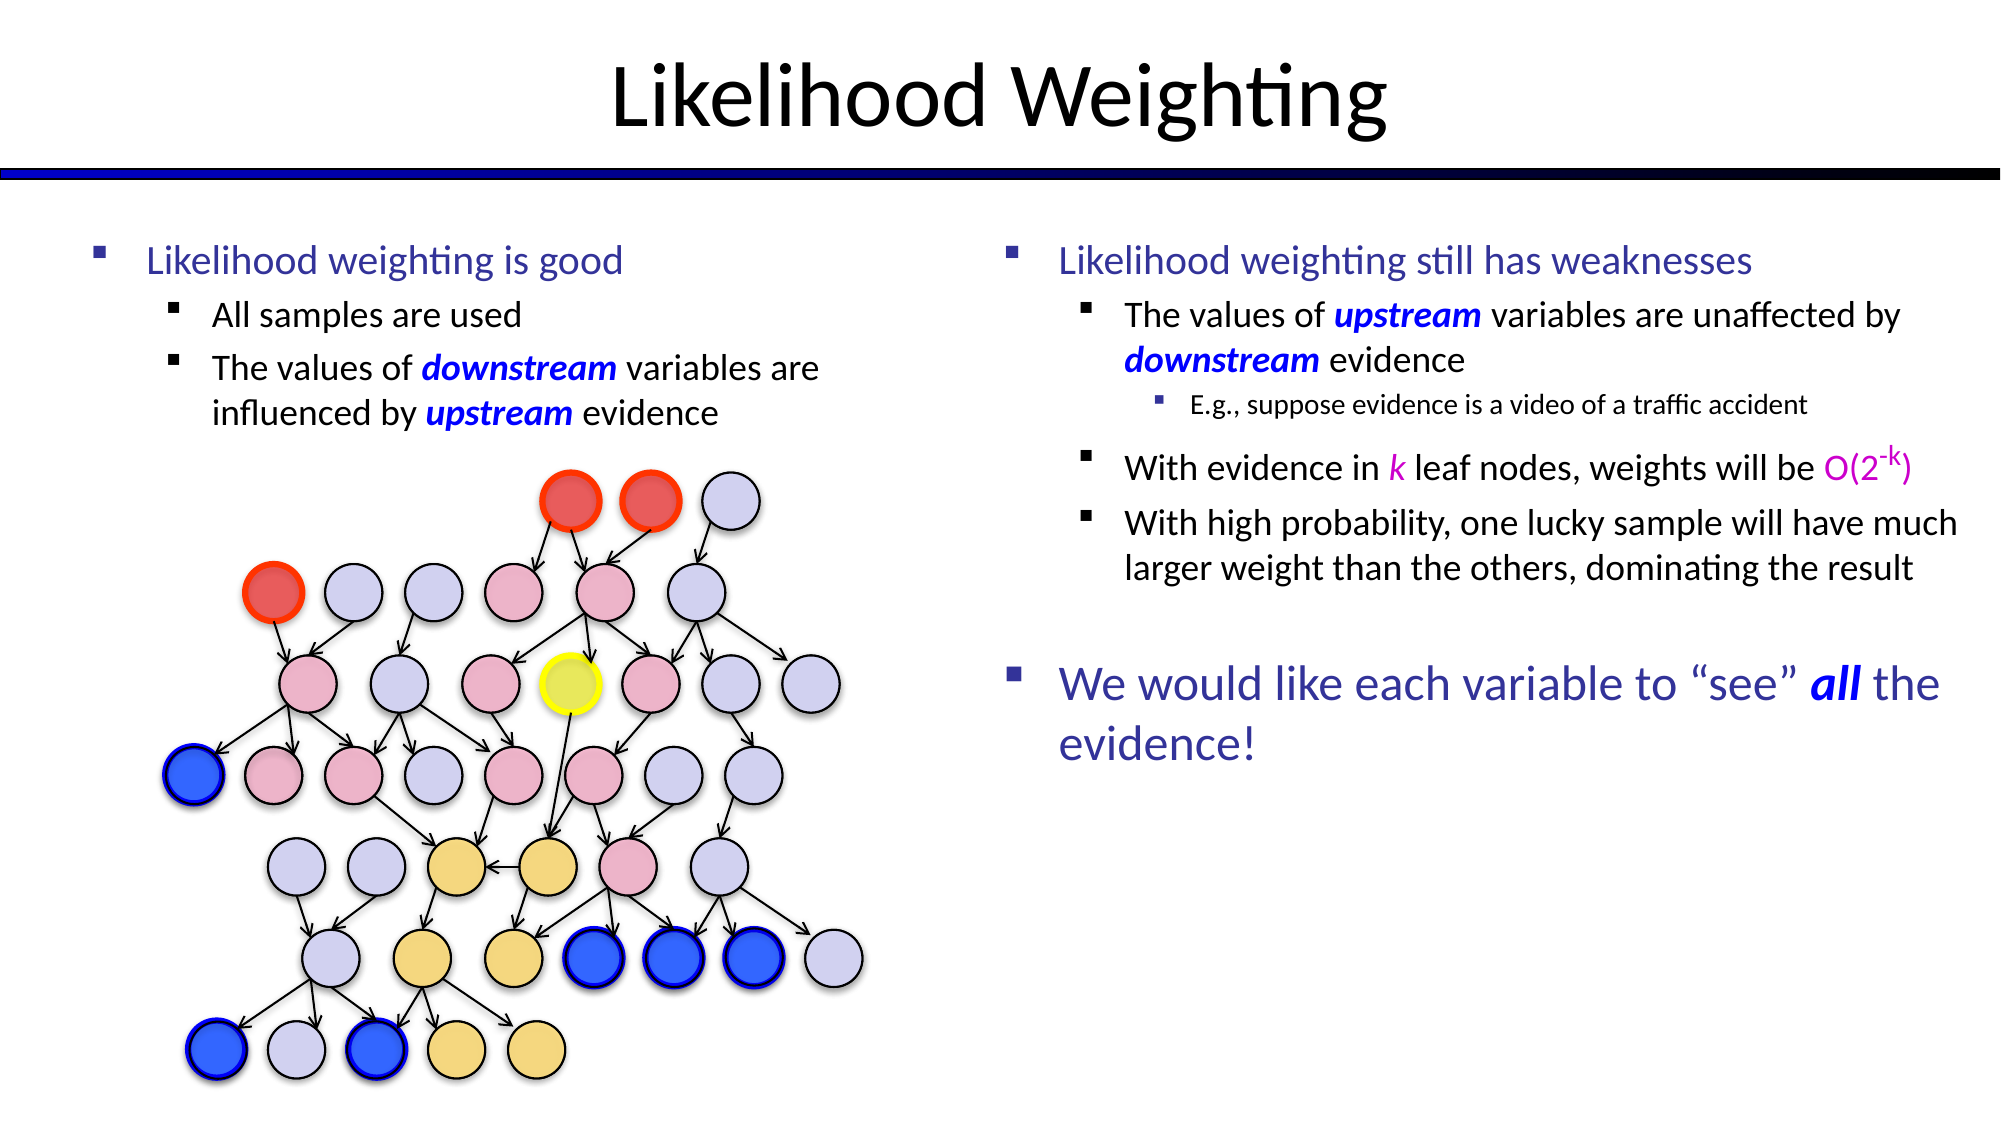

# Likelihood Weighting
Likelihood weighting still has weaknesses
The values of upstream variables are unaffected by downstream evidence
E.g., suppose evidence is a video of a traffic accident
With evidence in k leaf nodes, weights will be O(2-k)
With high probability, one lucky sample will have much larger weight than the others, dominating the result

We would like each variable to “see” all the evidence!
Likelihood weighting is good
All samples are used
The values of downstream variables are influenced by upstream evidence